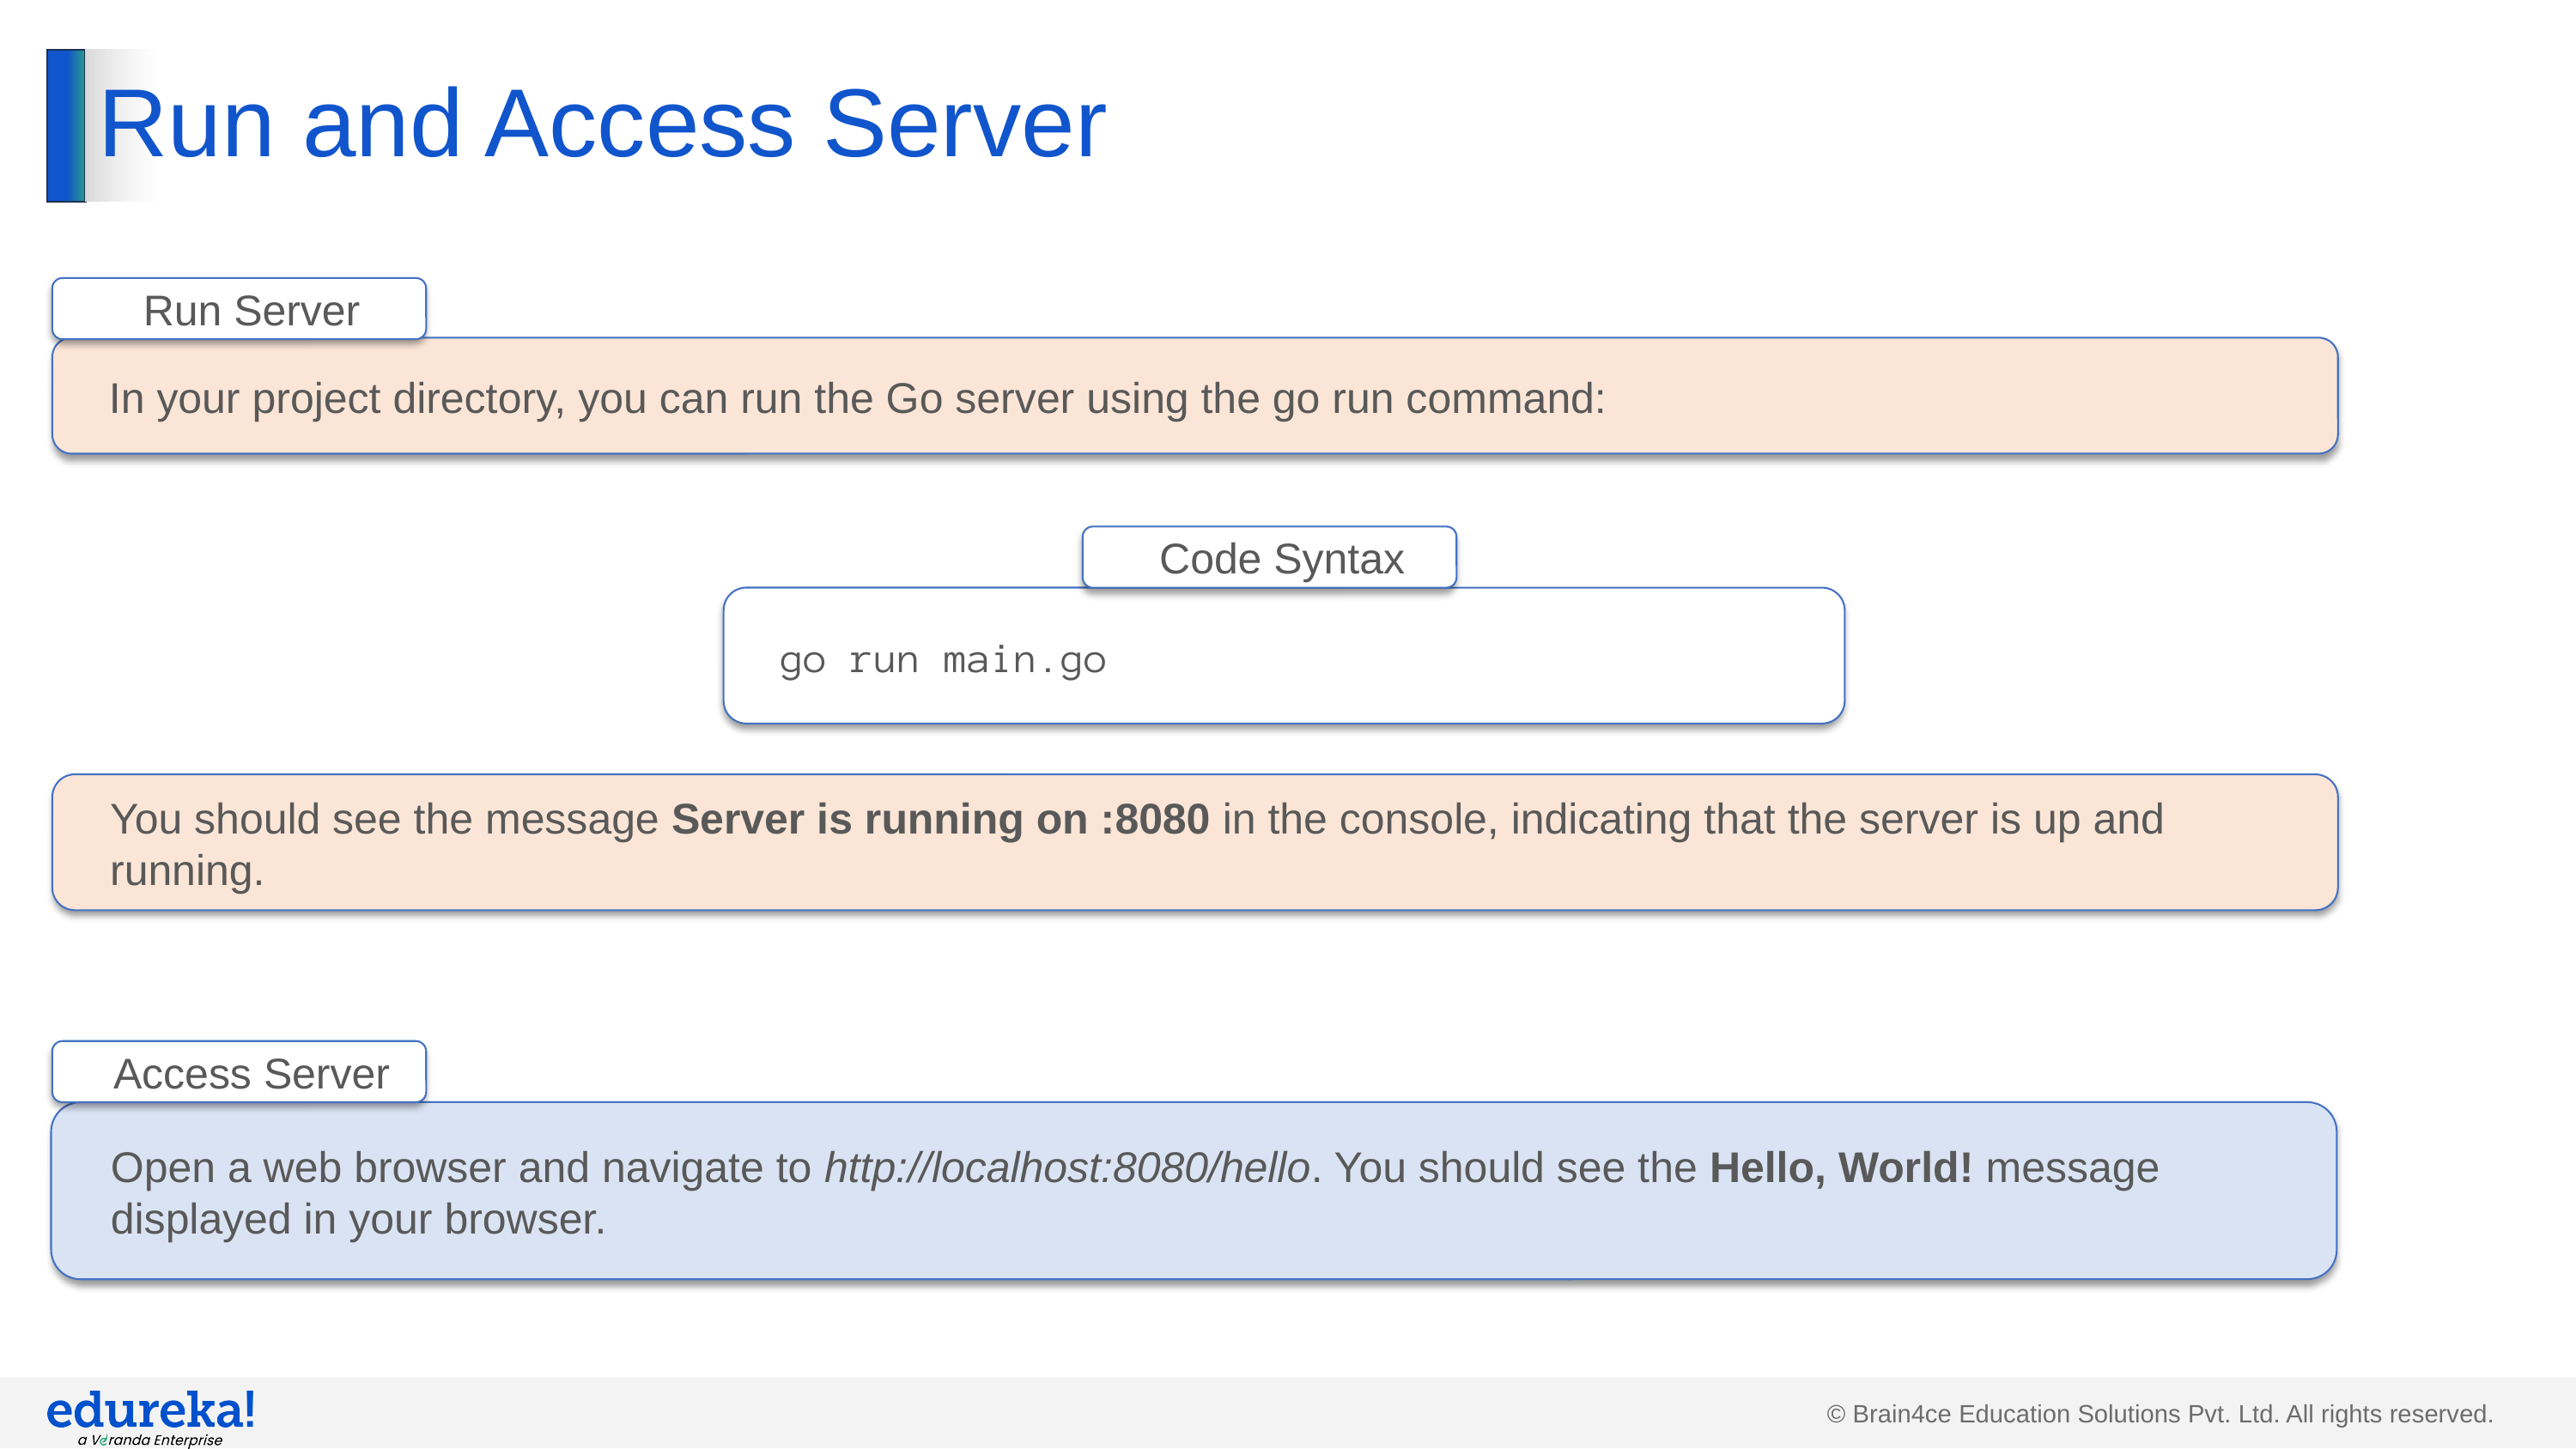

# Run and Access Server
Run Server
In your project directory, you can run the Go server using the go run command:
Code Syntax
go run main.go
You should see the message Server is running on :8080 in the console, indicating that the server is up and running.
Access Server
Open a web browser and navigate to http://localhost:8080/hello. You should see the Hello, World! message displayed in your browser.